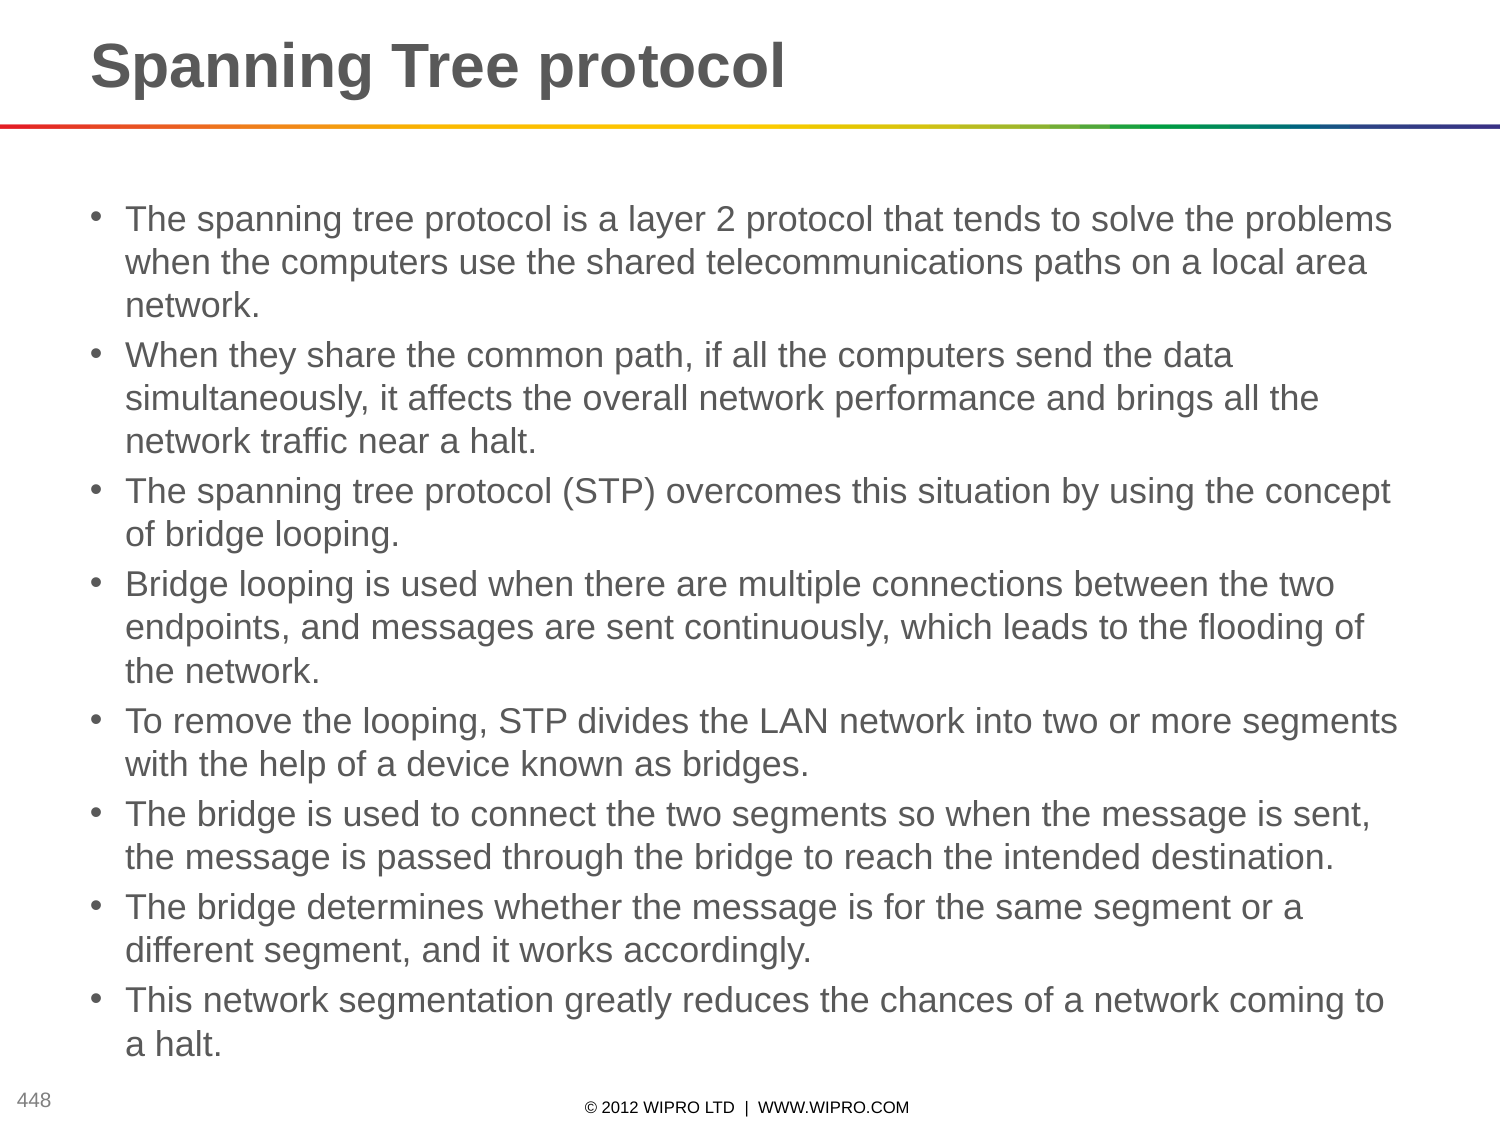

# Spanning Tree protocol
The spanning tree protocol is a layer 2 protocol that tends to solve the problems when the computers use the shared telecommunications paths on a local area network.
When they share the common path, if all the computers send the data simultaneously, it affects the overall network performance and brings all the network traffic near a halt.
The spanning tree protocol (STP) overcomes this situation by using the concept of bridge looping.
Bridge looping is used when there are multiple connections between the two endpoints, and messages are sent continuously, which leads to the flooding of the network.
To remove the looping, STP divides the LAN network into two or more segments with the help of a device known as bridges.
The bridge is used to connect the two segments so when the message is sent, the message is passed through the bridge to reach the intended destination.
The bridge determines whether the message is for the same segment or a different segment, and it works accordingly.
This network segmentation greatly reduces the chances of a network coming to a halt.